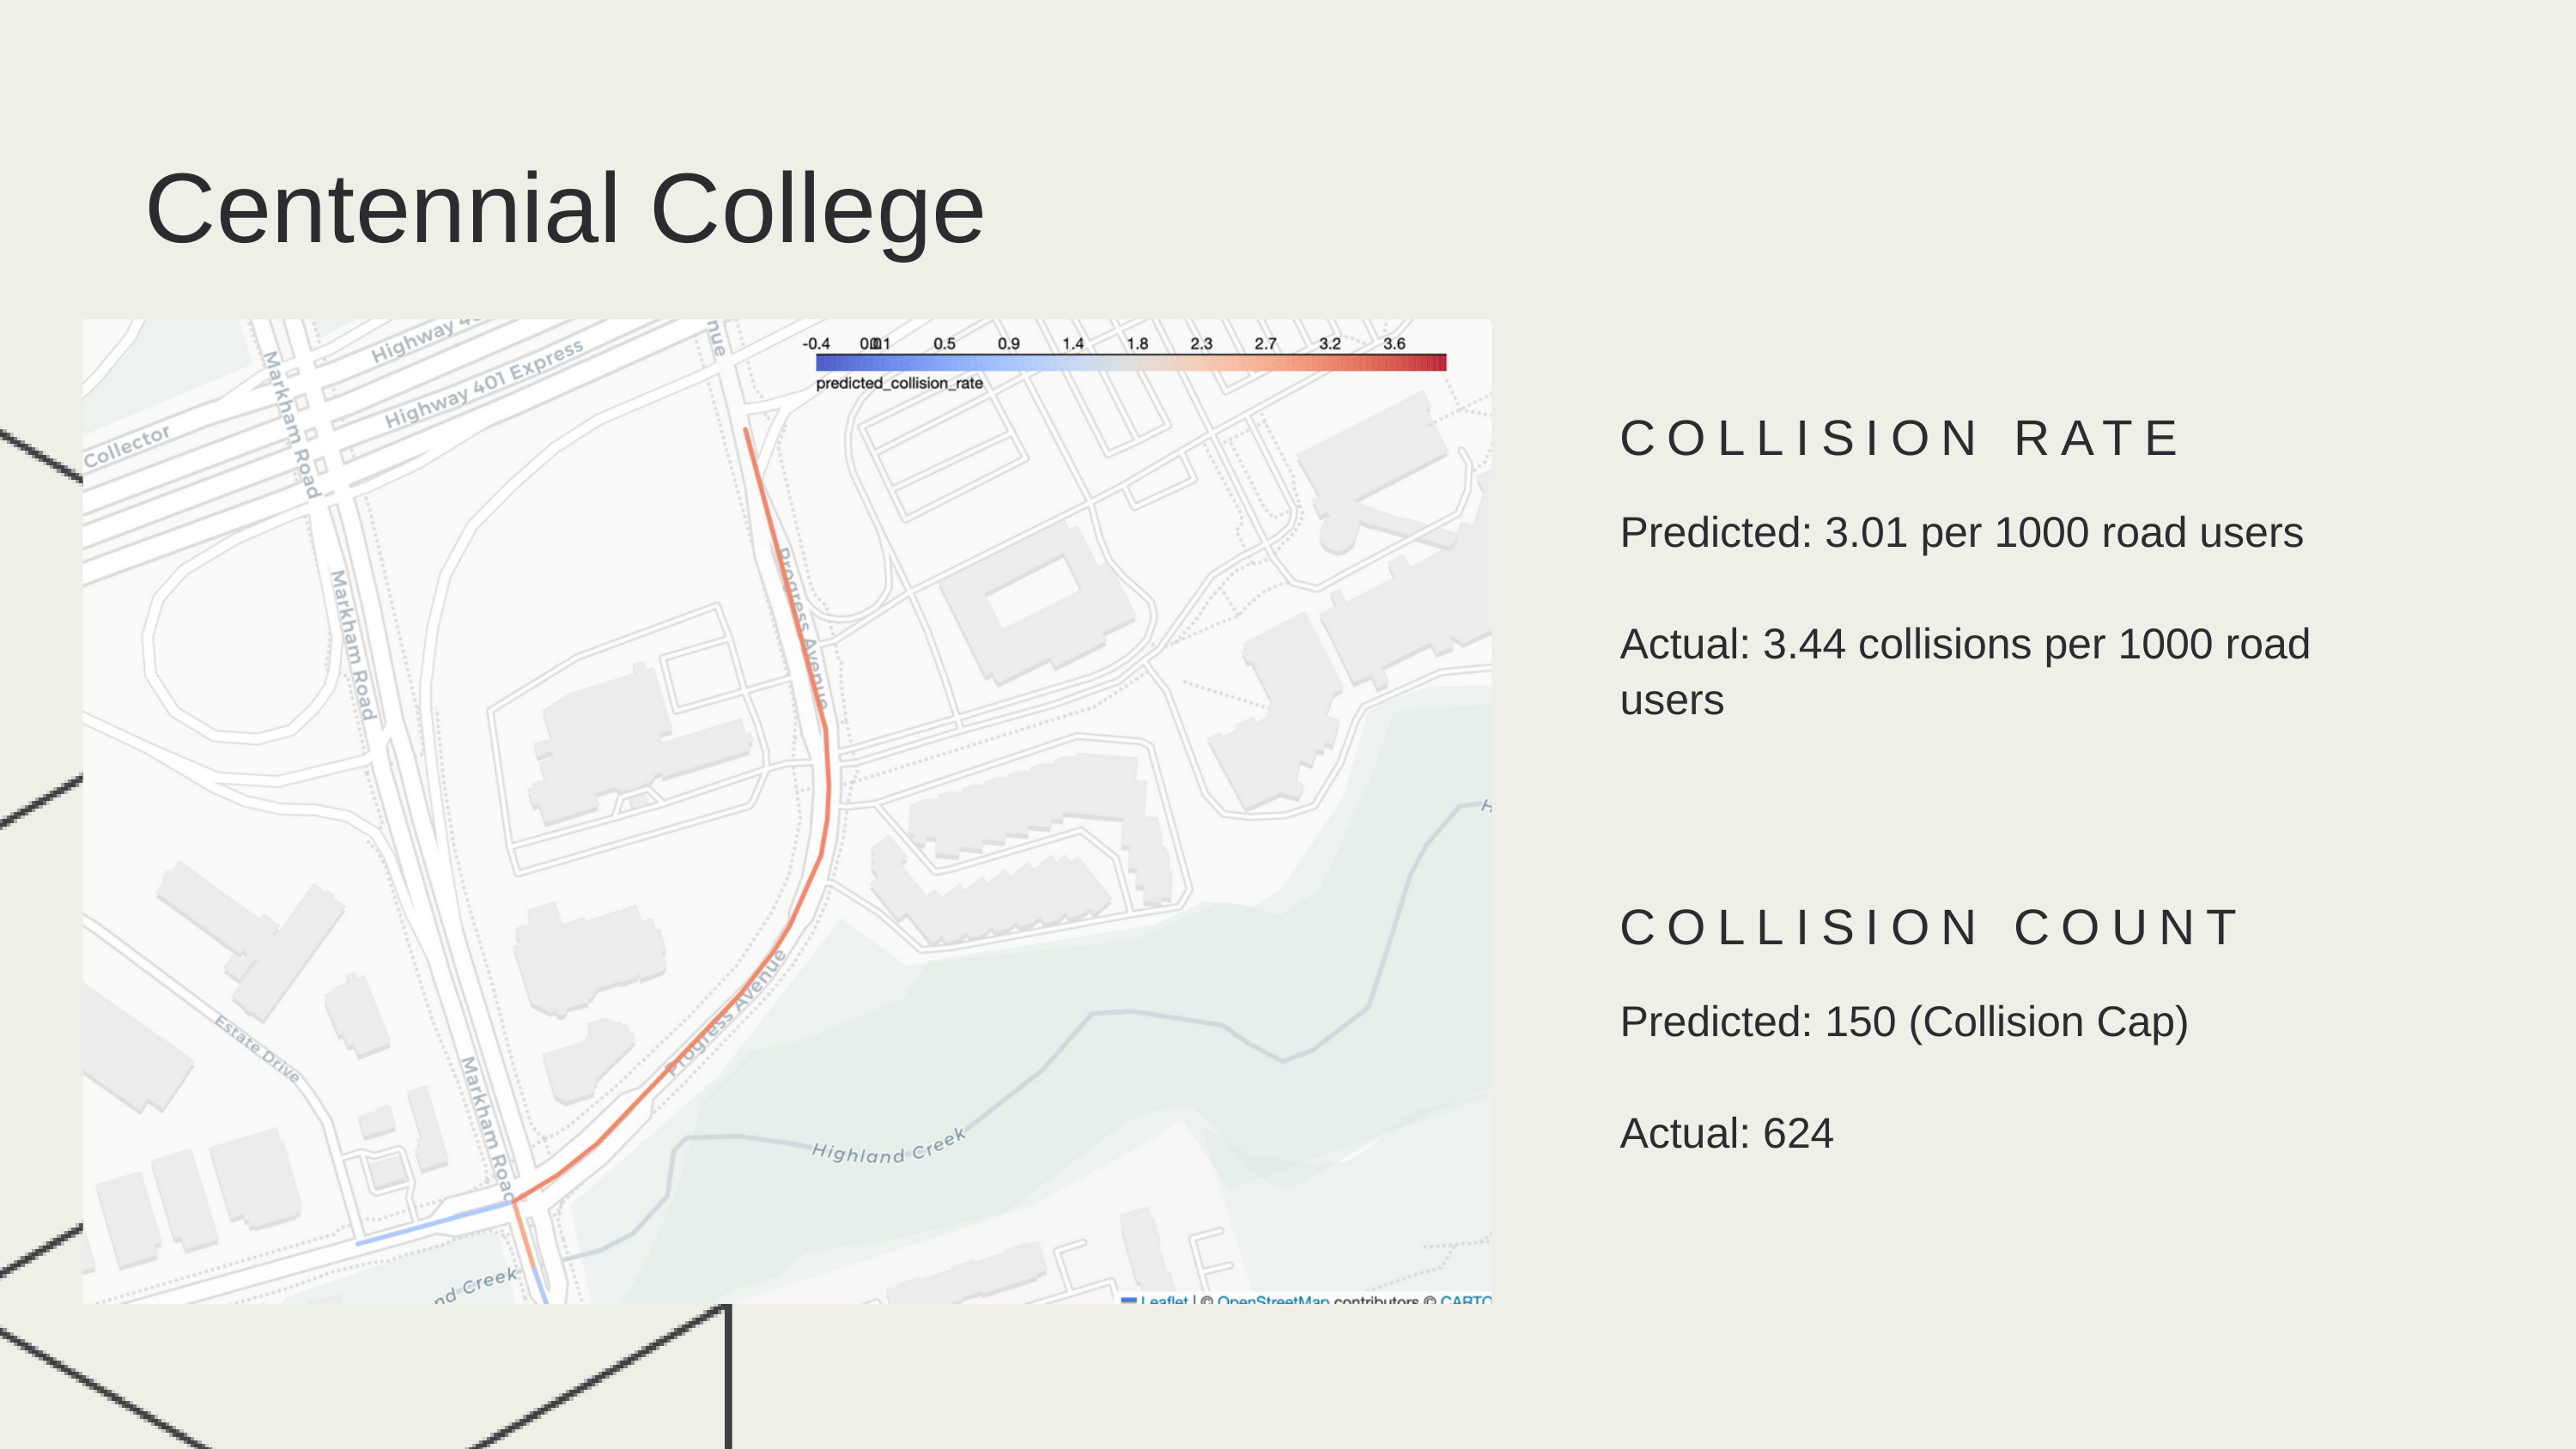

Centennial College

COLLISION RATE
Predicted: 3.01 per 1000 road users

Actual: 3.44 collisions per 1000 road users
COLLISION COUNT
Predicted: 150 (Collision Cap)

Actual: 624